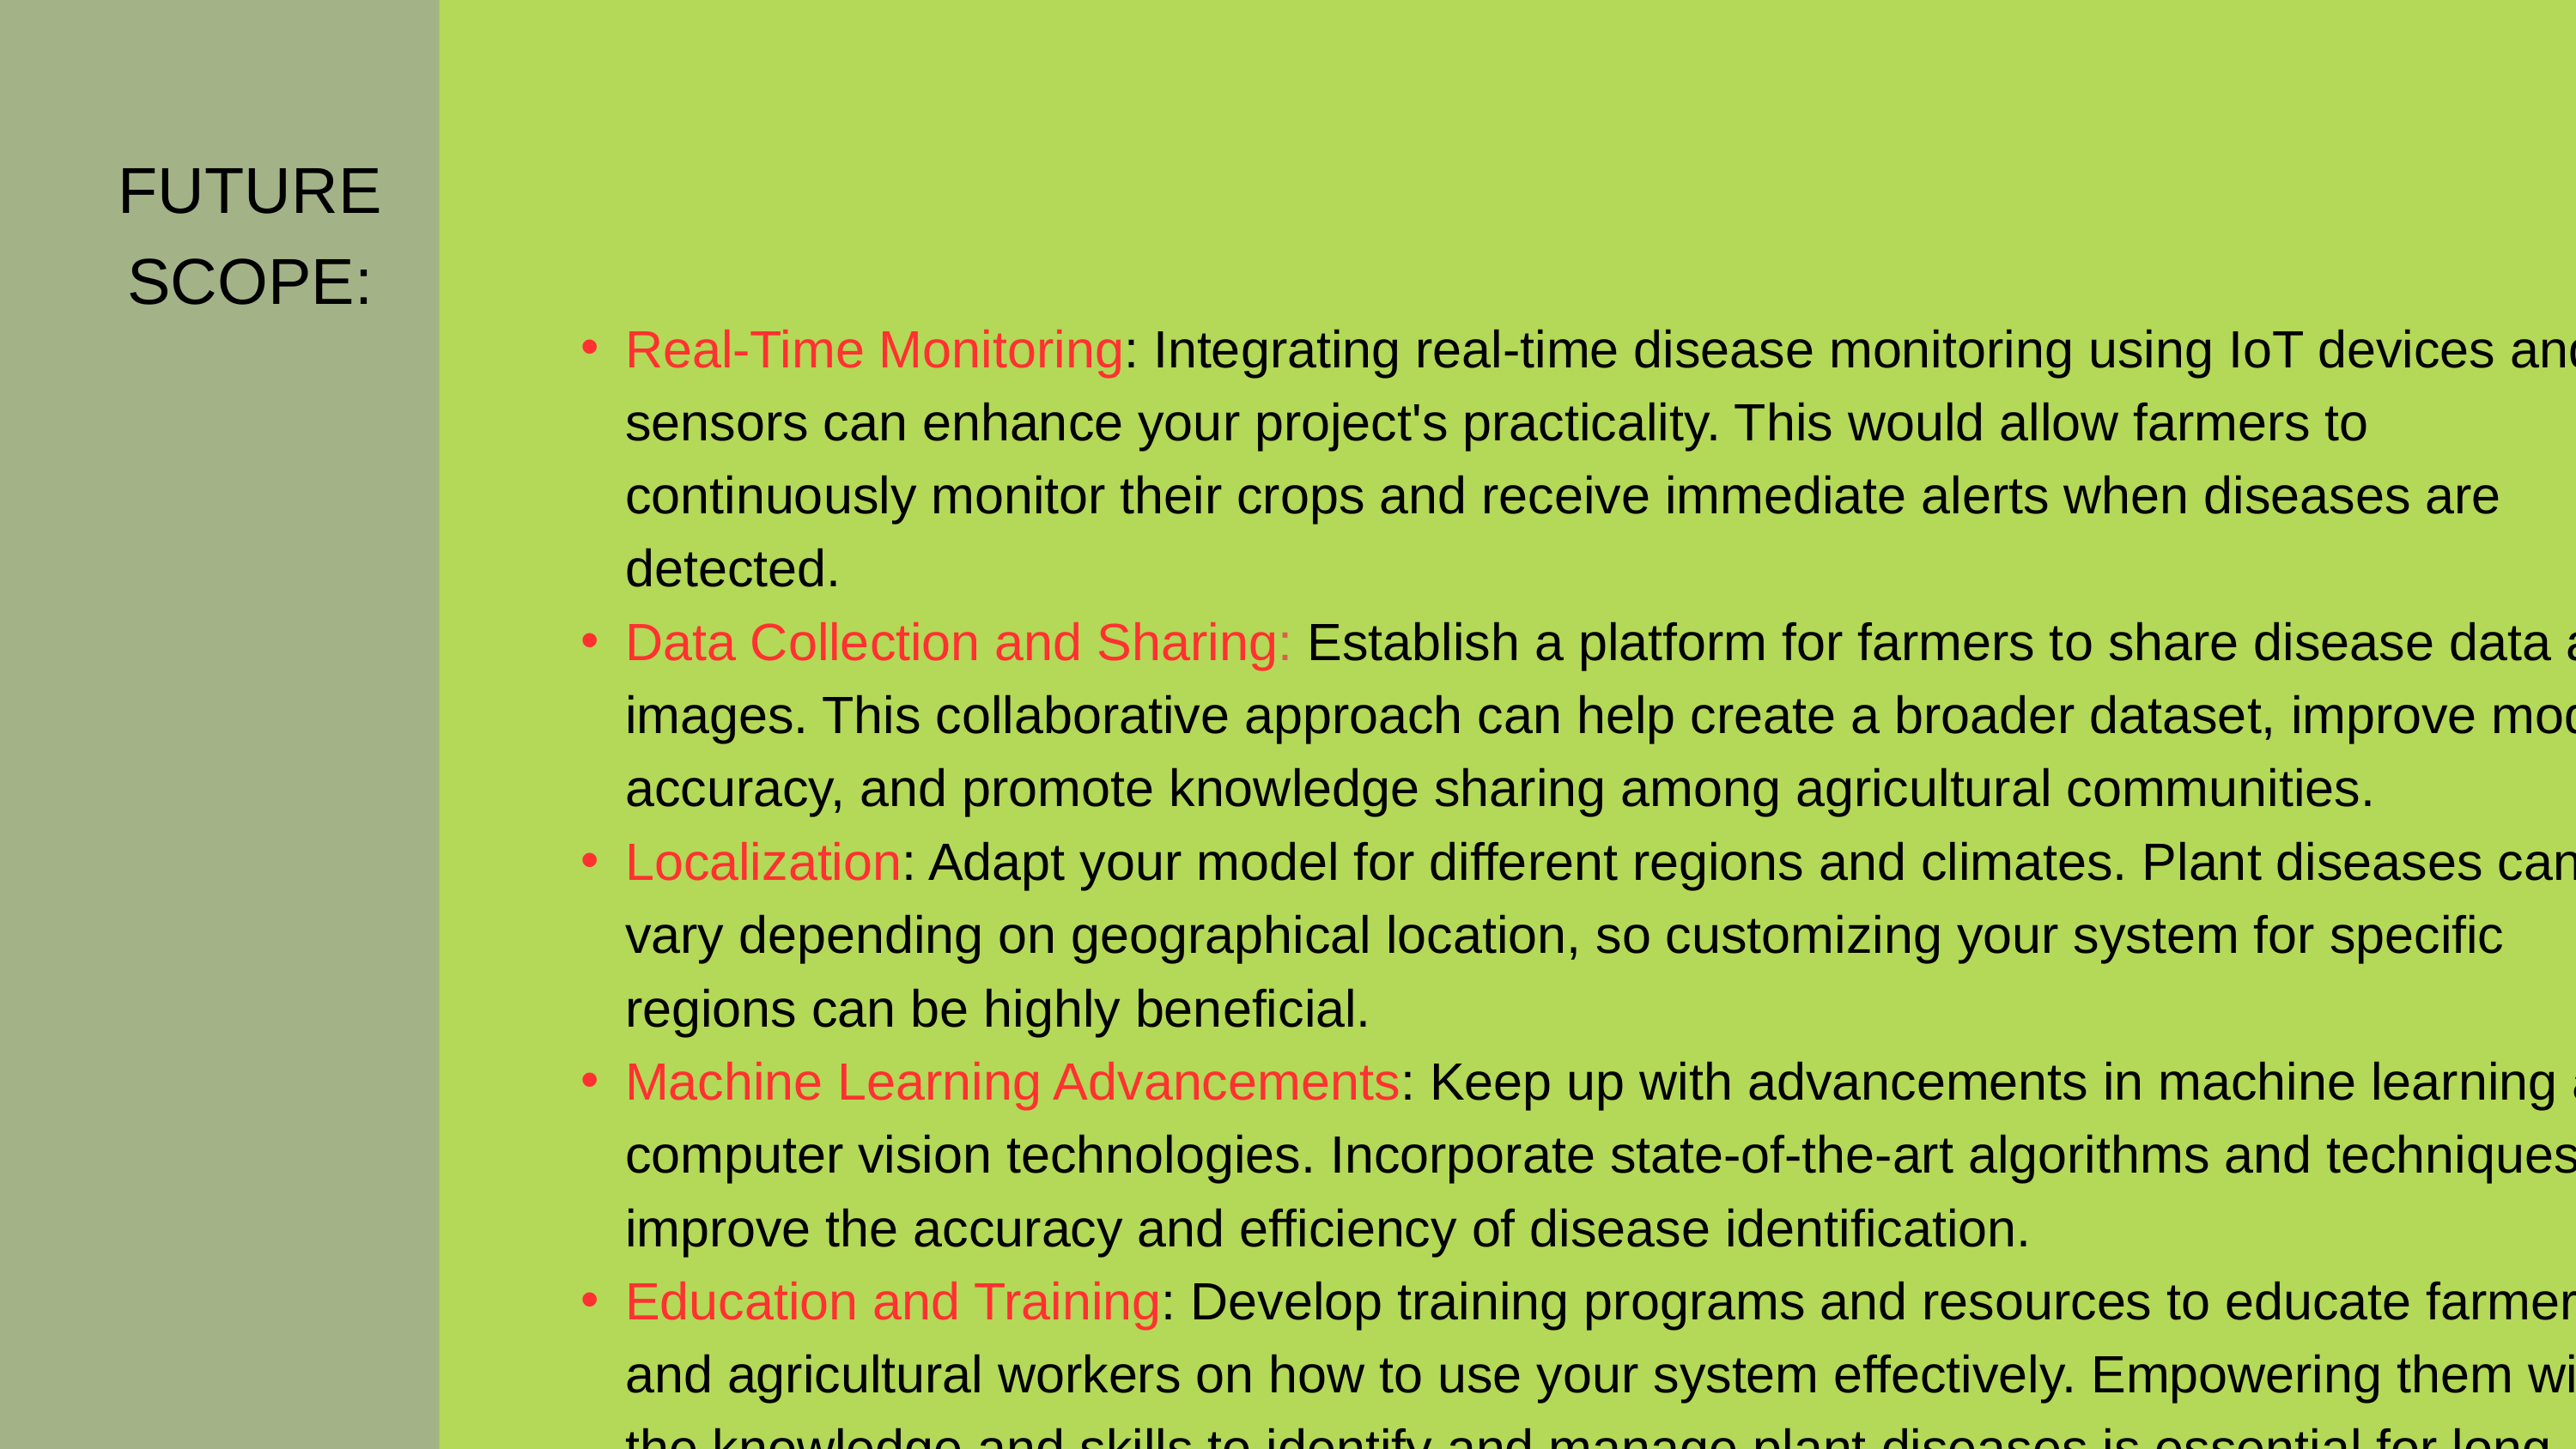

FUTURE SCOPE:
Real-Time Monitoring: Integrating real-time disease monitoring using IoT devices and sensors can enhance your project's practicality. This would allow farmers to continuously monitor their crops and receive immediate alerts when diseases are detected.
Data Collection and Sharing: Establish a platform for farmers to share disease data and images. This collaborative approach can help create a broader dataset, improve model accuracy, and promote knowledge sharing among agricultural communities.
Localization: Adapt your model for different regions and climates. Plant diseases can vary depending on geographical location, so customizing your system for specific regions can be highly beneficial.
Machine Learning Advancements: Keep up with advancements in machine learning and computer vision technologies. Incorporate state-of-the-art algorithms and techniques to improve the accuracy and efficiency of disease identification.
Education and Training: Develop training programs and resources to educate farmers and agricultural workers on how to use your system effectively. Empowering them with the knowledge and skills to identify and manage plant diseases is essential for long-term success.